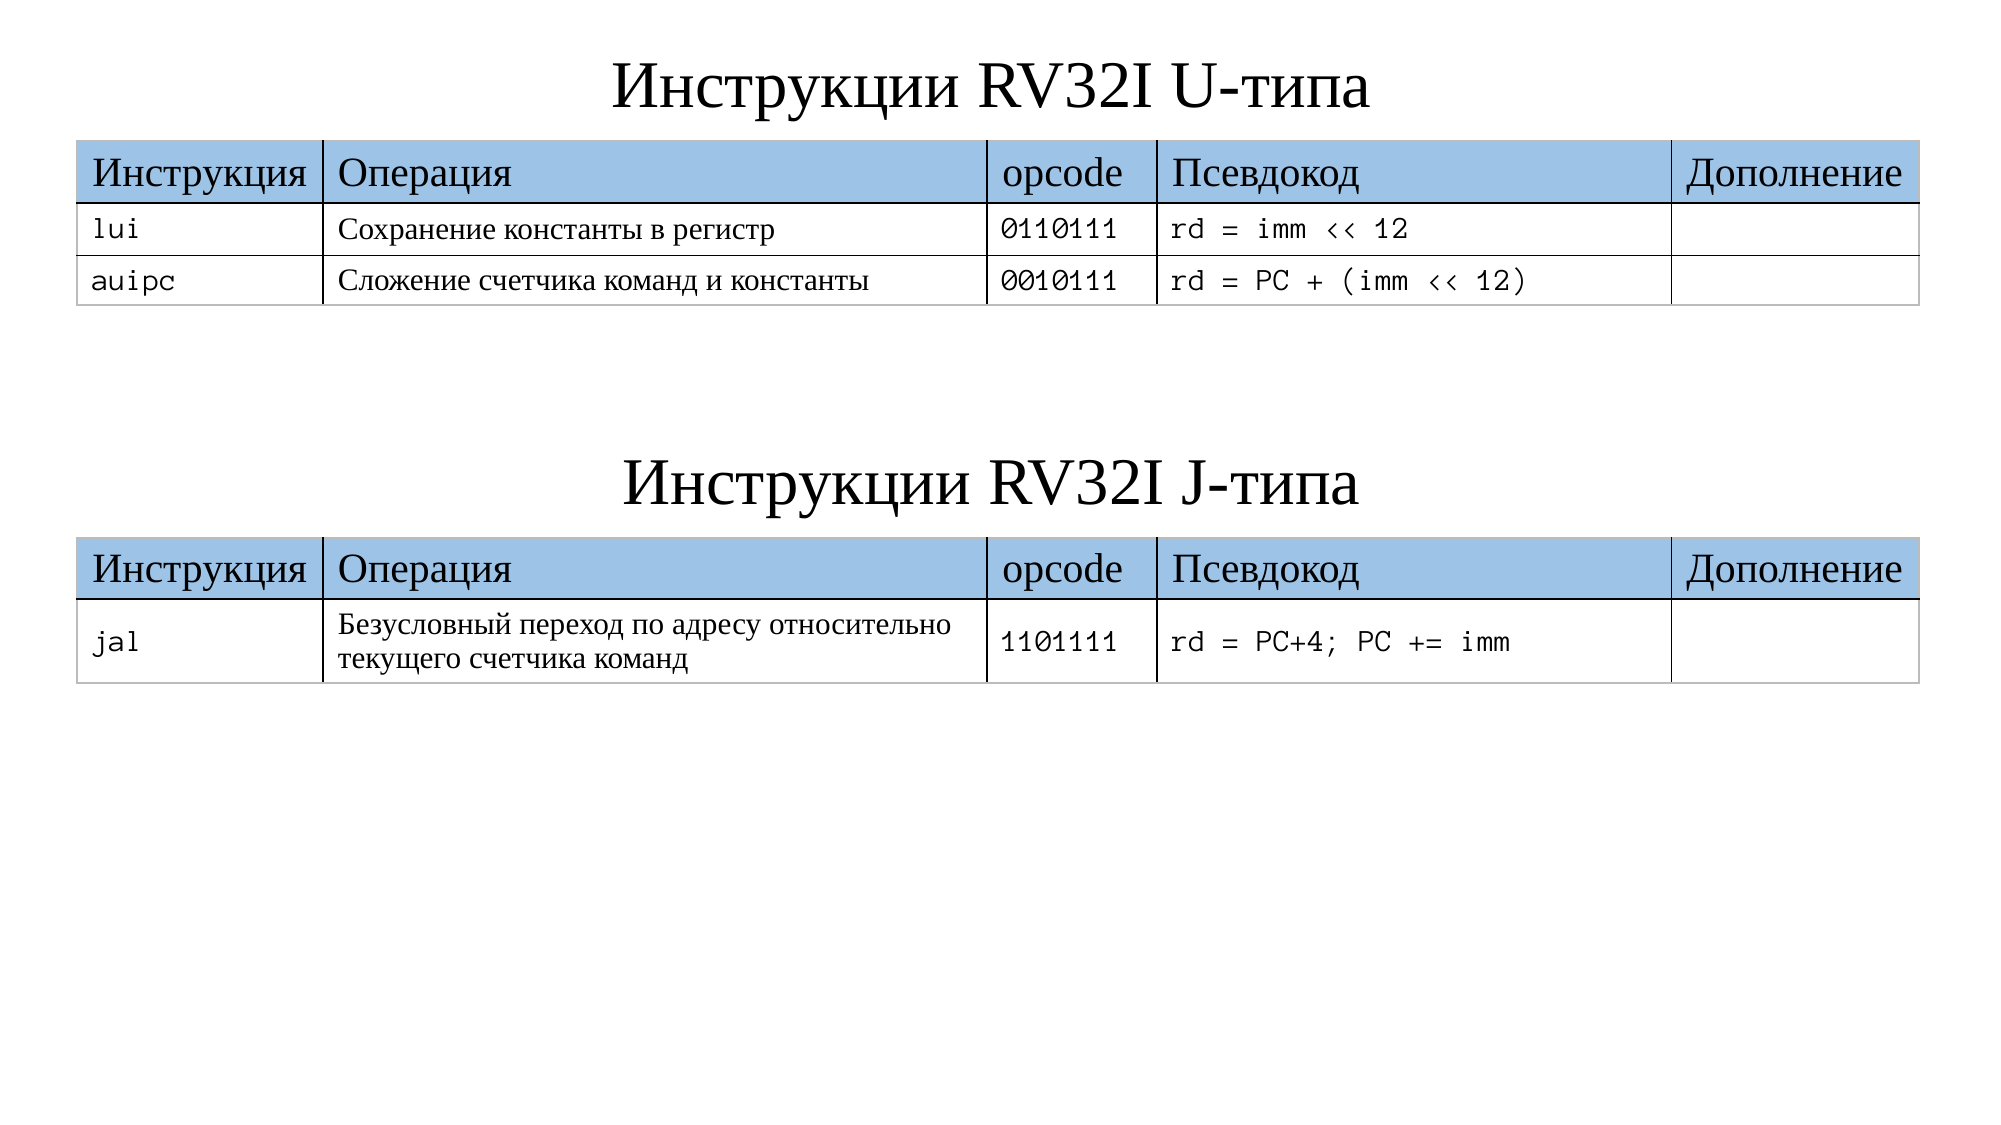

Инструкции RV32I U-типа
| Инструкция | Операция | opcode | Псевдокод | Дополнение |
| --- | --- | --- | --- | --- |
| lui | Сохранение константы в регистр | 0110111 | rd = imm << 12 |  |
| auipc | Сложение счетчика команд и константы | 0010111 | rd = PC + (imm << 12) |  |
Инструкции RV32I J-типа
| Инструкция | Операция | opcode | Псевдокод | Дополнение |
| --- | --- | --- | --- | --- |
| jal | Безусловный переход по адресу относительно текущего счетчика команд | 1101111 | rd = PC+4; PC += imm |  |